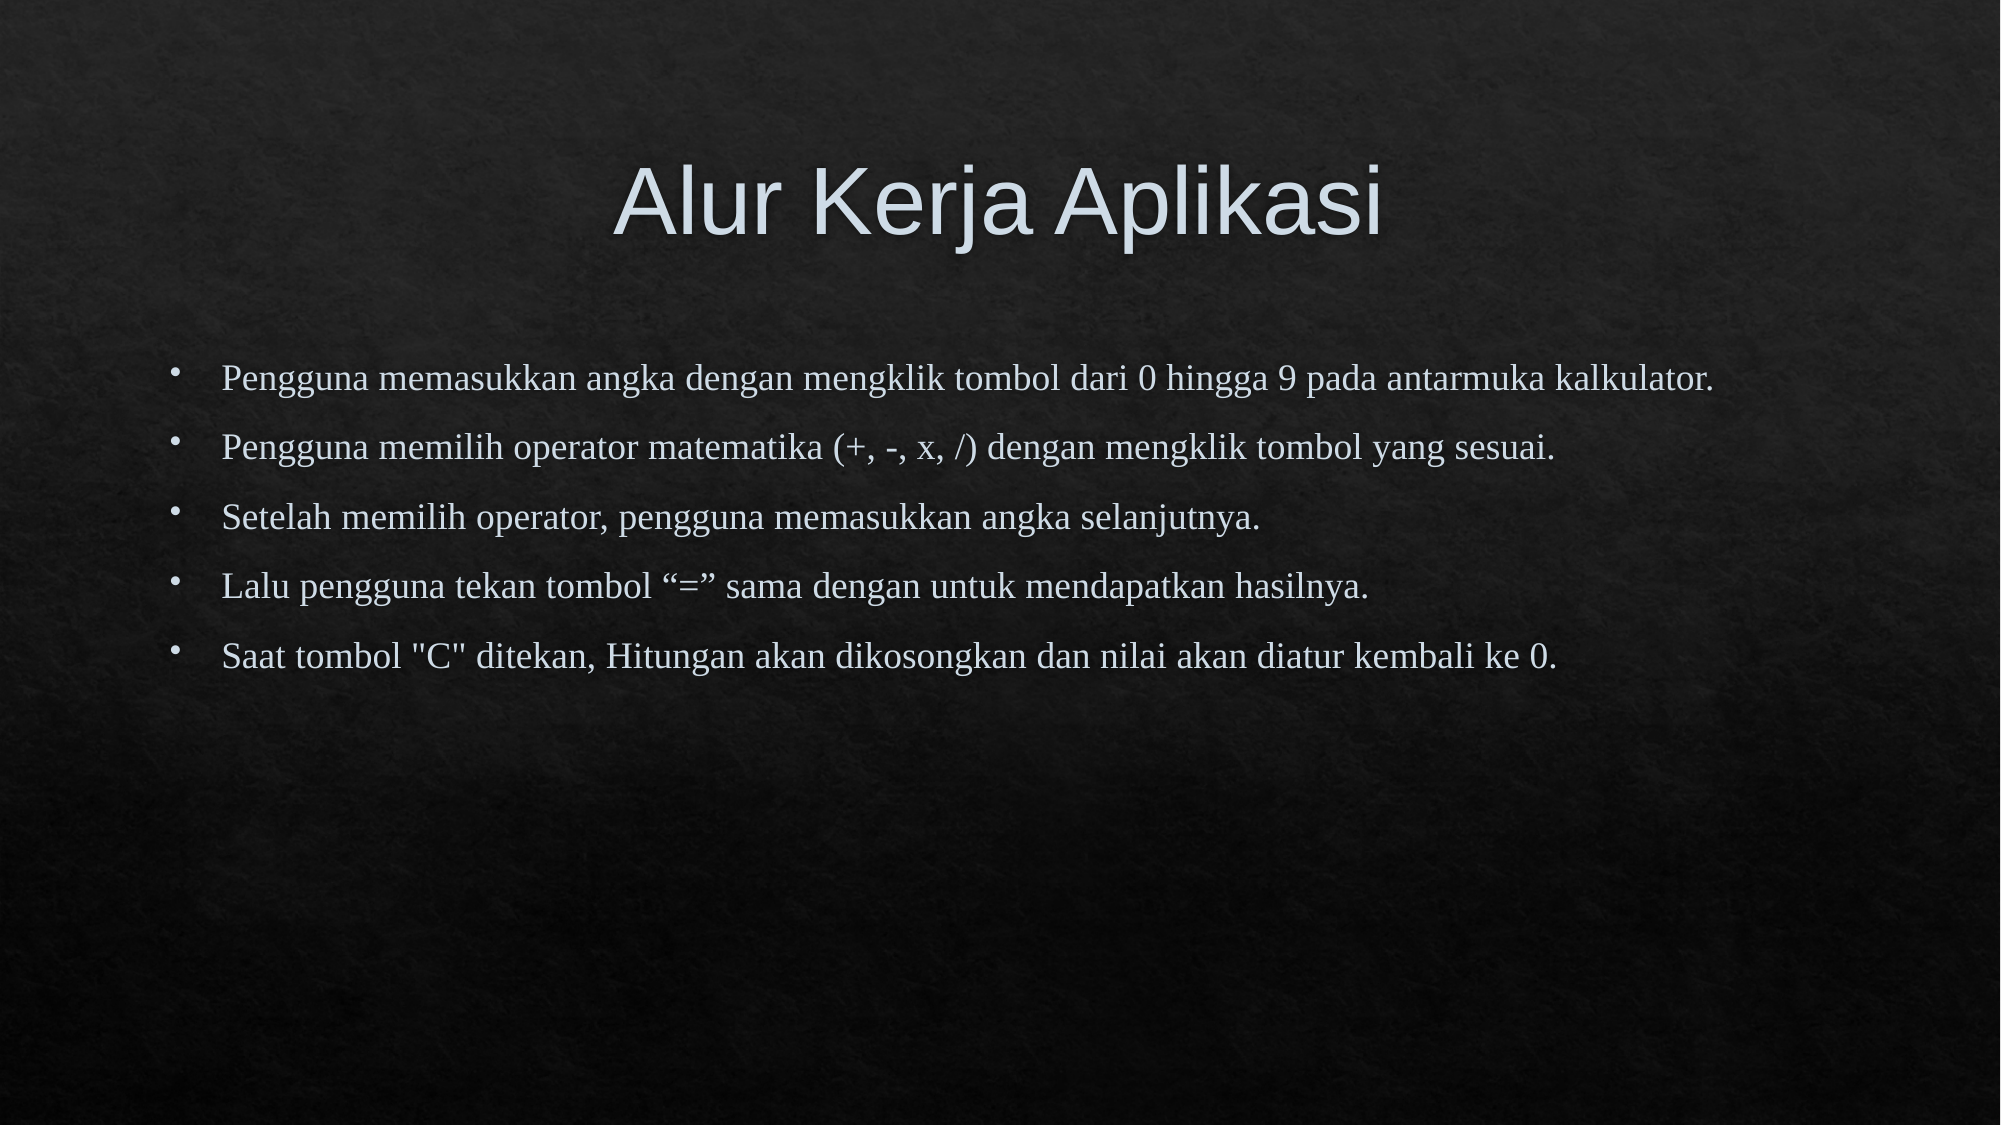

# Alur Kerja Aplikasi
Pengguna memasukkan angka dengan mengklik tombol dari 0 hingga 9 pada antarmuka kalkulator.
Pengguna memilih operator matematika (+, -, x, /) dengan mengklik tombol yang sesuai.
Setelah memilih operator, pengguna memasukkan angka selanjutnya.
Lalu pengguna tekan tombol “=” sama dengan untuk mendapatkan hasilnya.
Saat tombol "C" ditekan, Hitungan akan dikosongkan dan nilai akan diatur kembali ke 0.